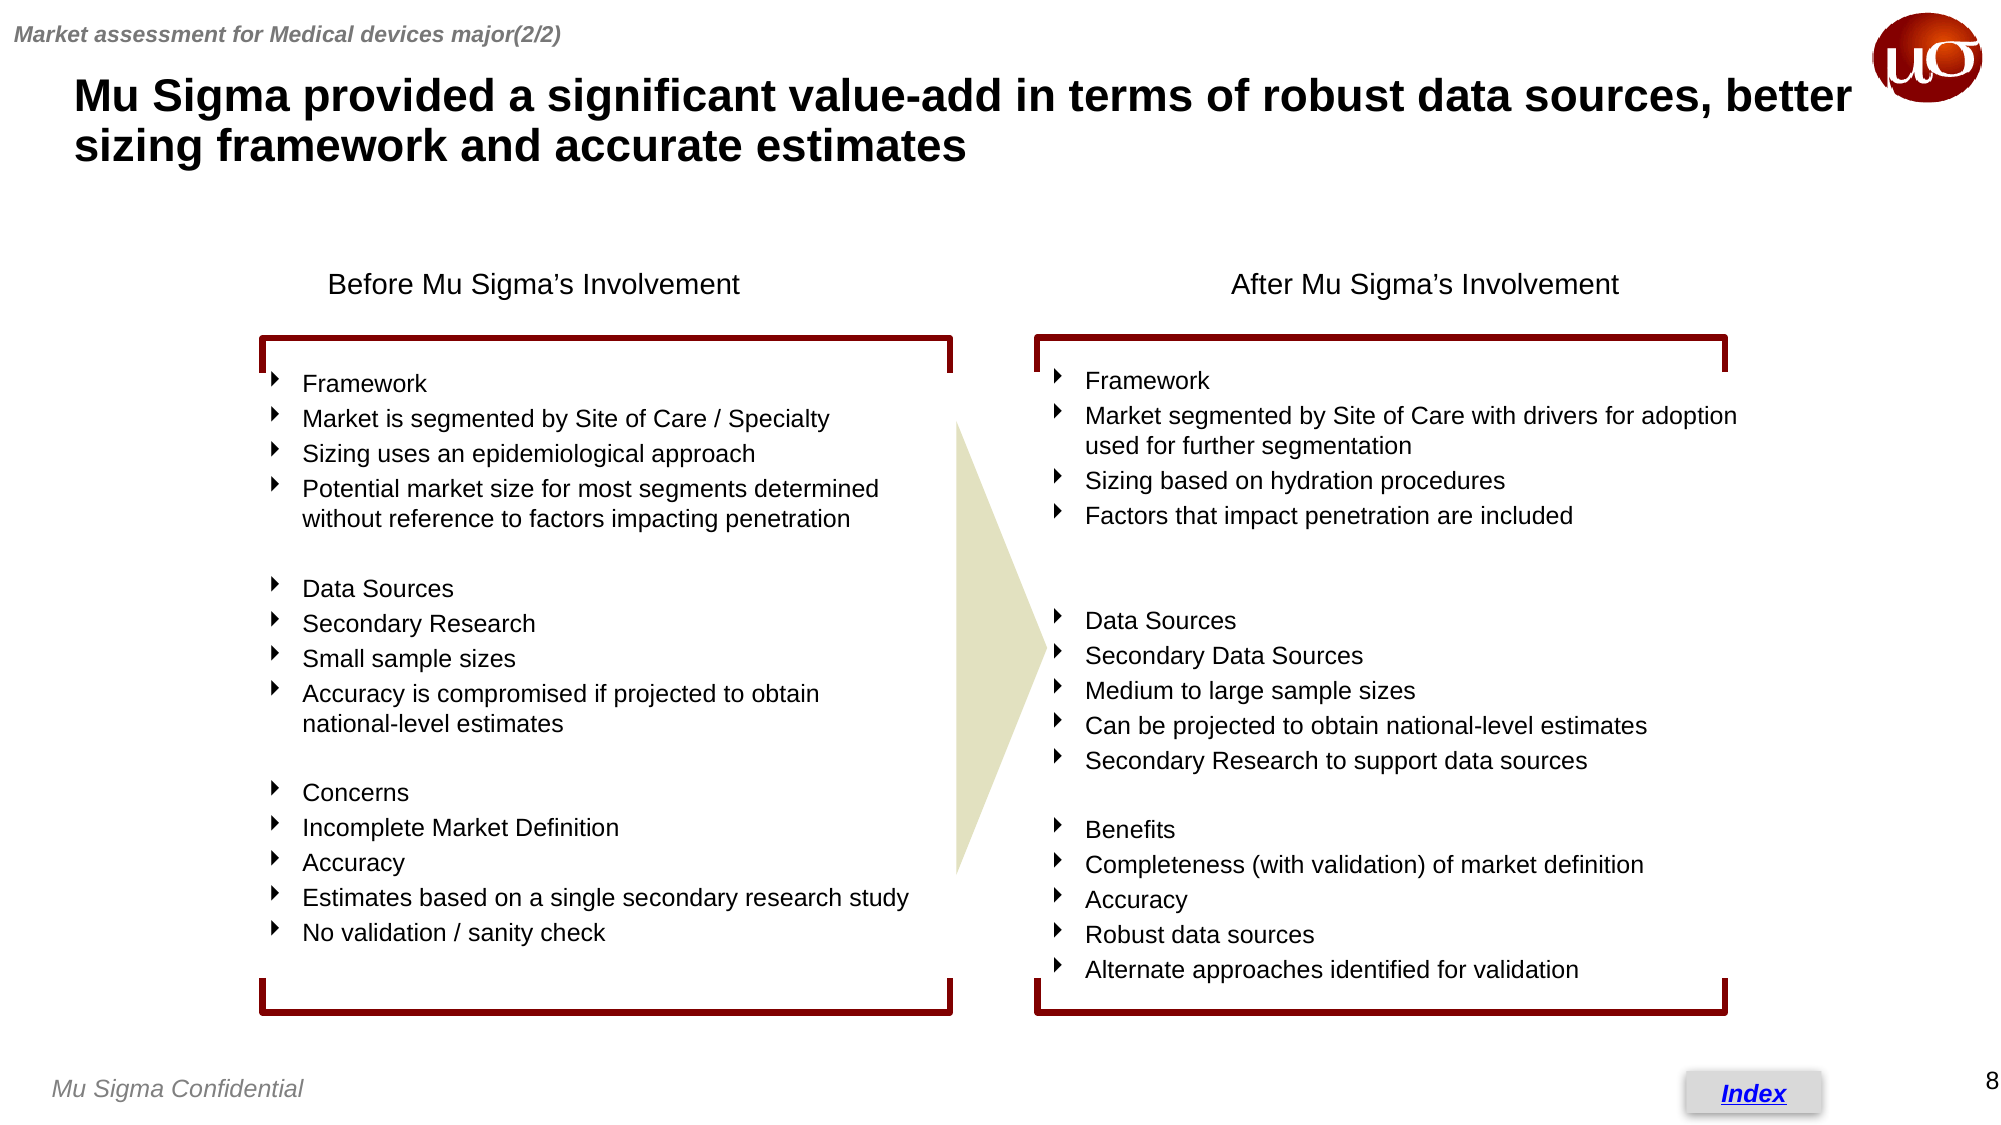

Market assessment for Medical devices major(2/2)
Mu Sigma provided a significant value-add in terms of robust data sources, better sizing framework and accurate estimates
  Before Mu Sigma’s Involvement
After Mu Sigma’s Involvement
Framework
Market segmented by Site of Care with drivers for adoption used for further segmentation
Sizing based on hydration procedures
Factors that impact penetration are included

Data Sources
Secondary Data Sources
Medium to large sample sizes
Can be projected to obtain national-level estimates
Secondary Research to support data sources

Benefits
Completeness (with validation) of market definition
Accuracy
Robust data sources
Alternate approaches identified for validation
Framework
Market is segmented by Site of Care / Specialty
Sizing uses an epidemiological approach
Potential market size for most segments determined without reference to factors impacting penetration

Data Sources
Secondary Research
Small sample sizes
Accuracy is compromised if projected to obtain national-level estimates

Concerns
Incomplete Market Definition
Accuracy
Estimates based on a single secondary research study
No validation / sanity check

Index